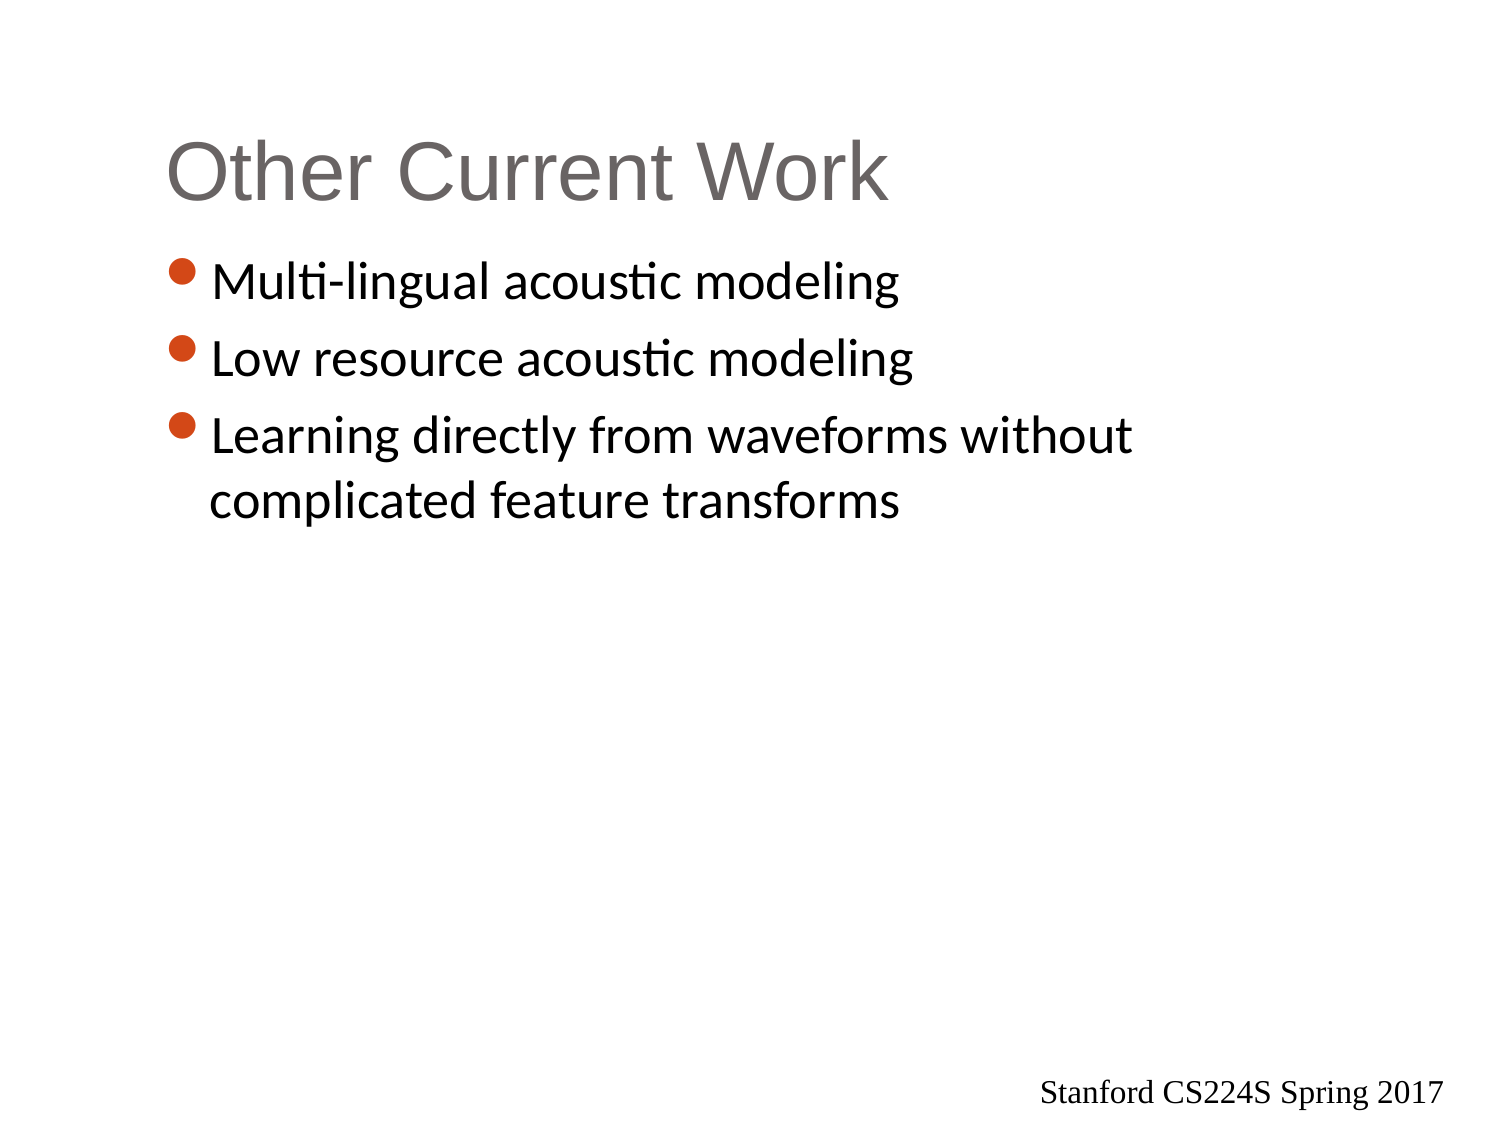

# Other Current Work
Multi-lingual acoustic modeling
Low resource acoustic modeling
Learning directly from waveforms without complicated feature transforms